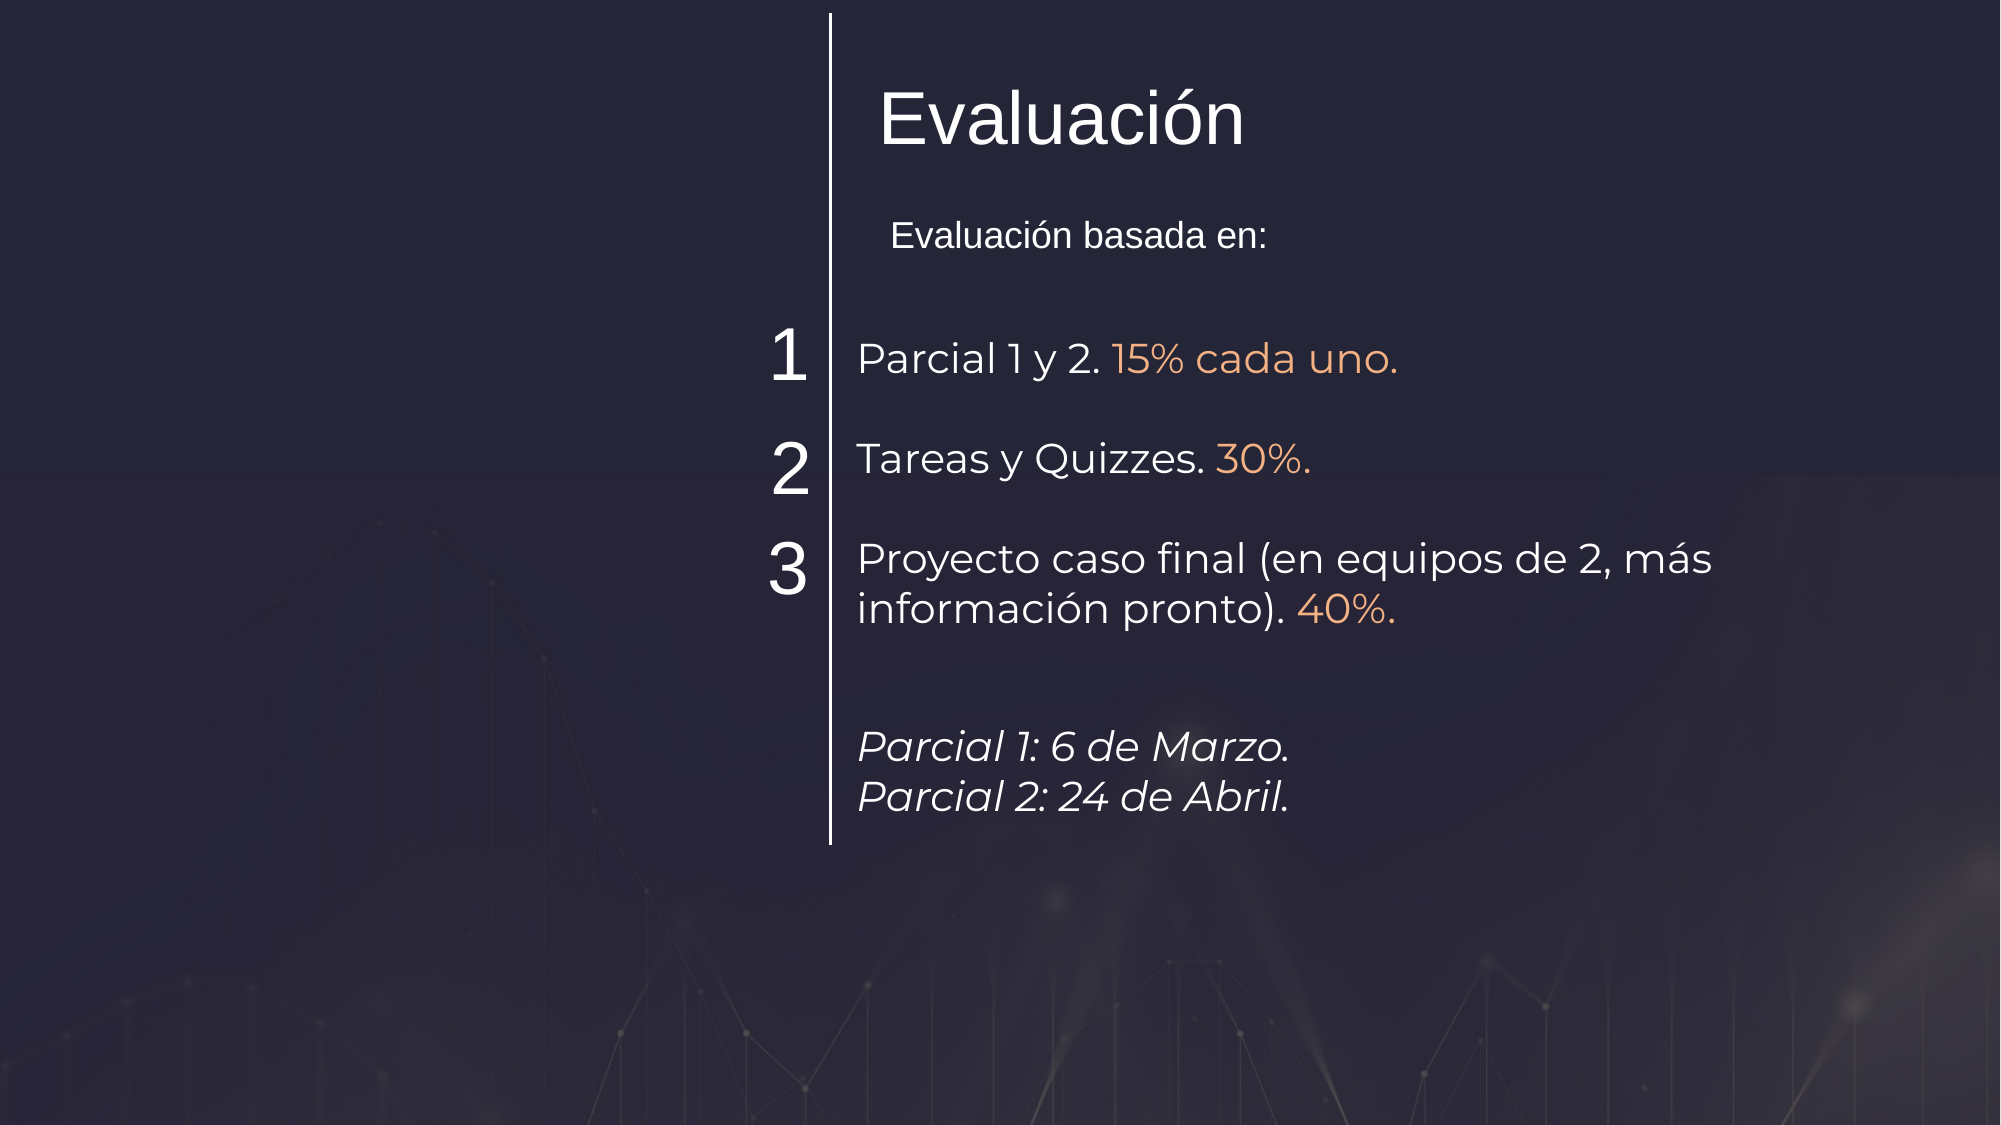

# Evaluación
Evaluación basada en:

Parcial 1 y 2. 15% cada uno.

Tareas y Quizzes. 30%.

Proyecto caso final (en equipos de 2, más información pronto). 40%.

1
2
3
Parcial 1: 6 de Marzo.
Parcial 2: 24 de Abril.